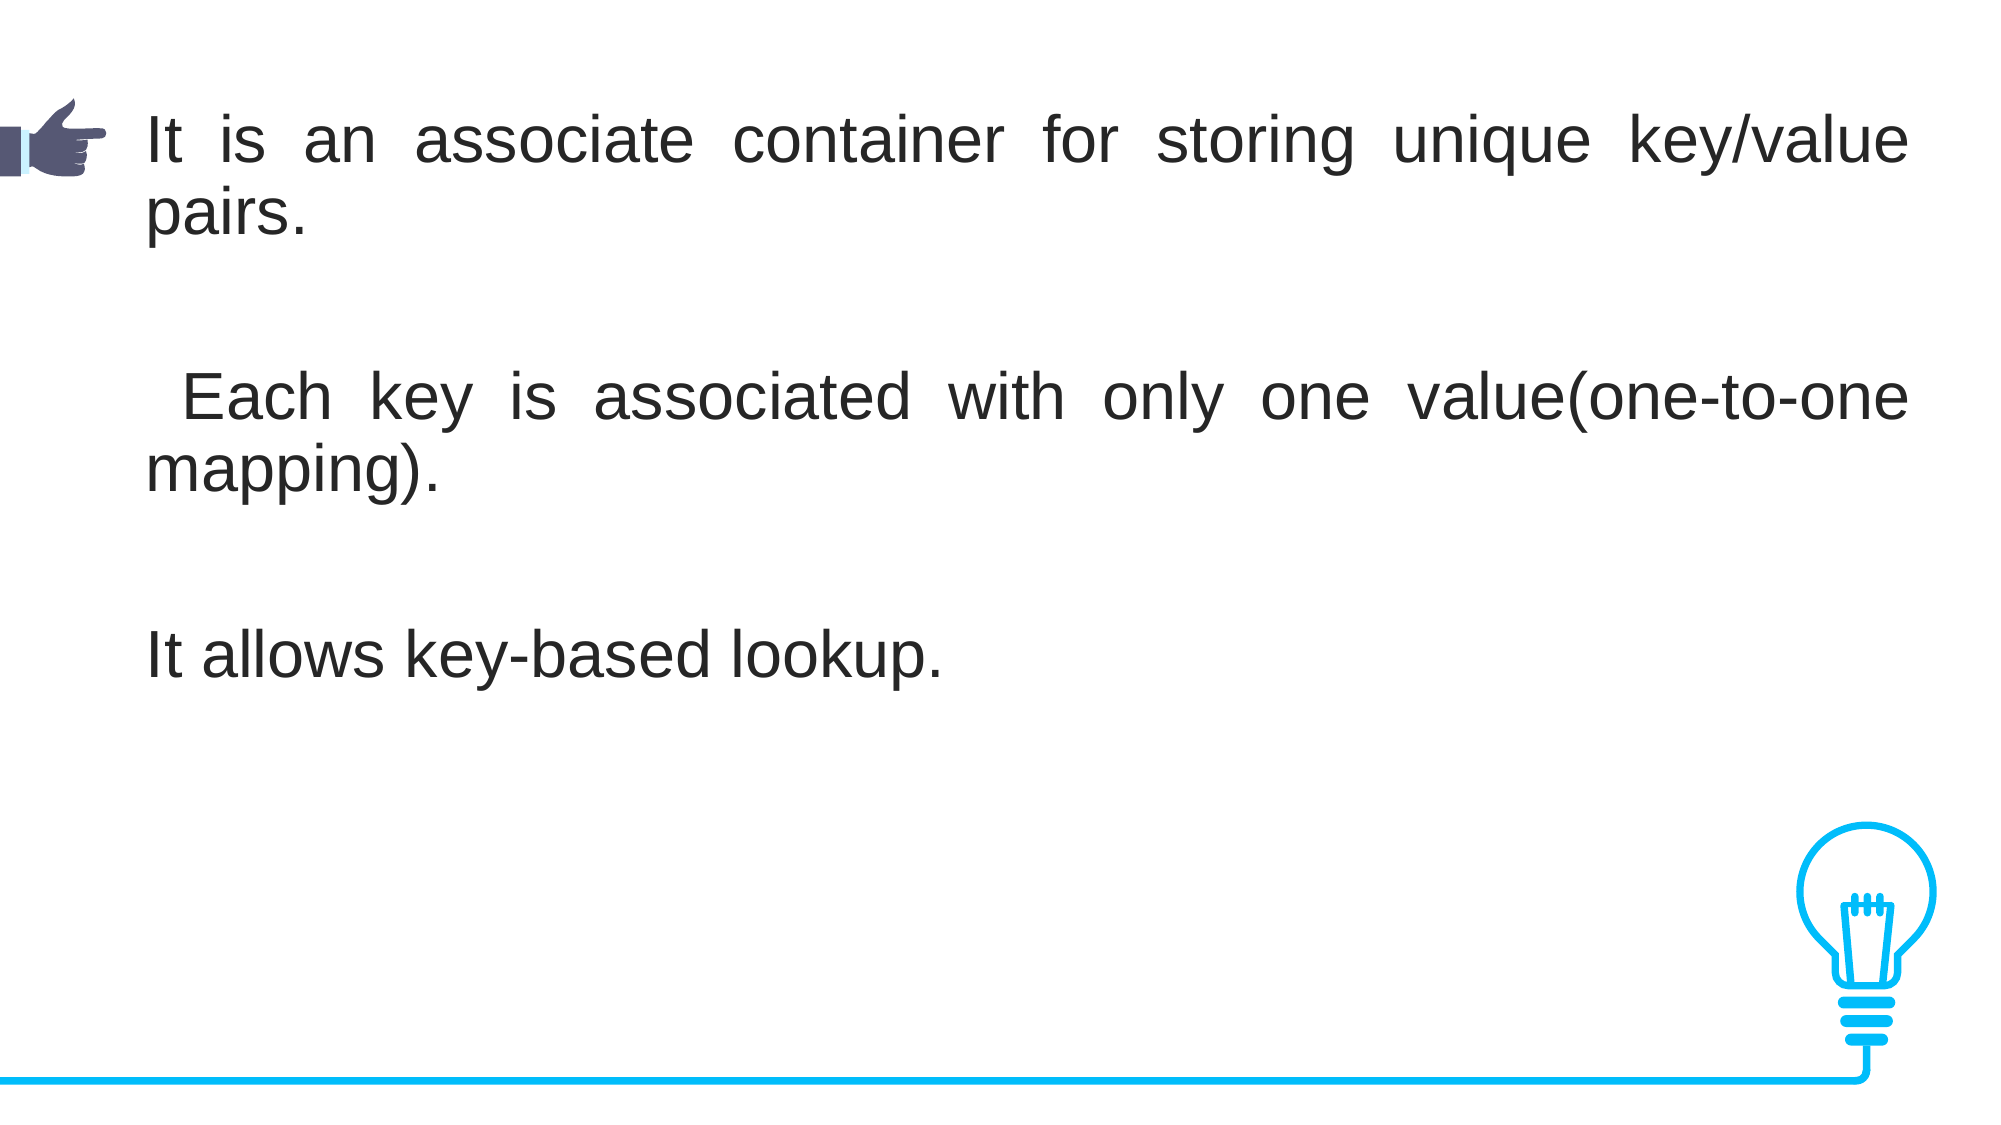

It is an associate container for storing unique key/value pairs.

 Each key is associated with only one value(one-to-one mapping).

It allows key-based lookup.